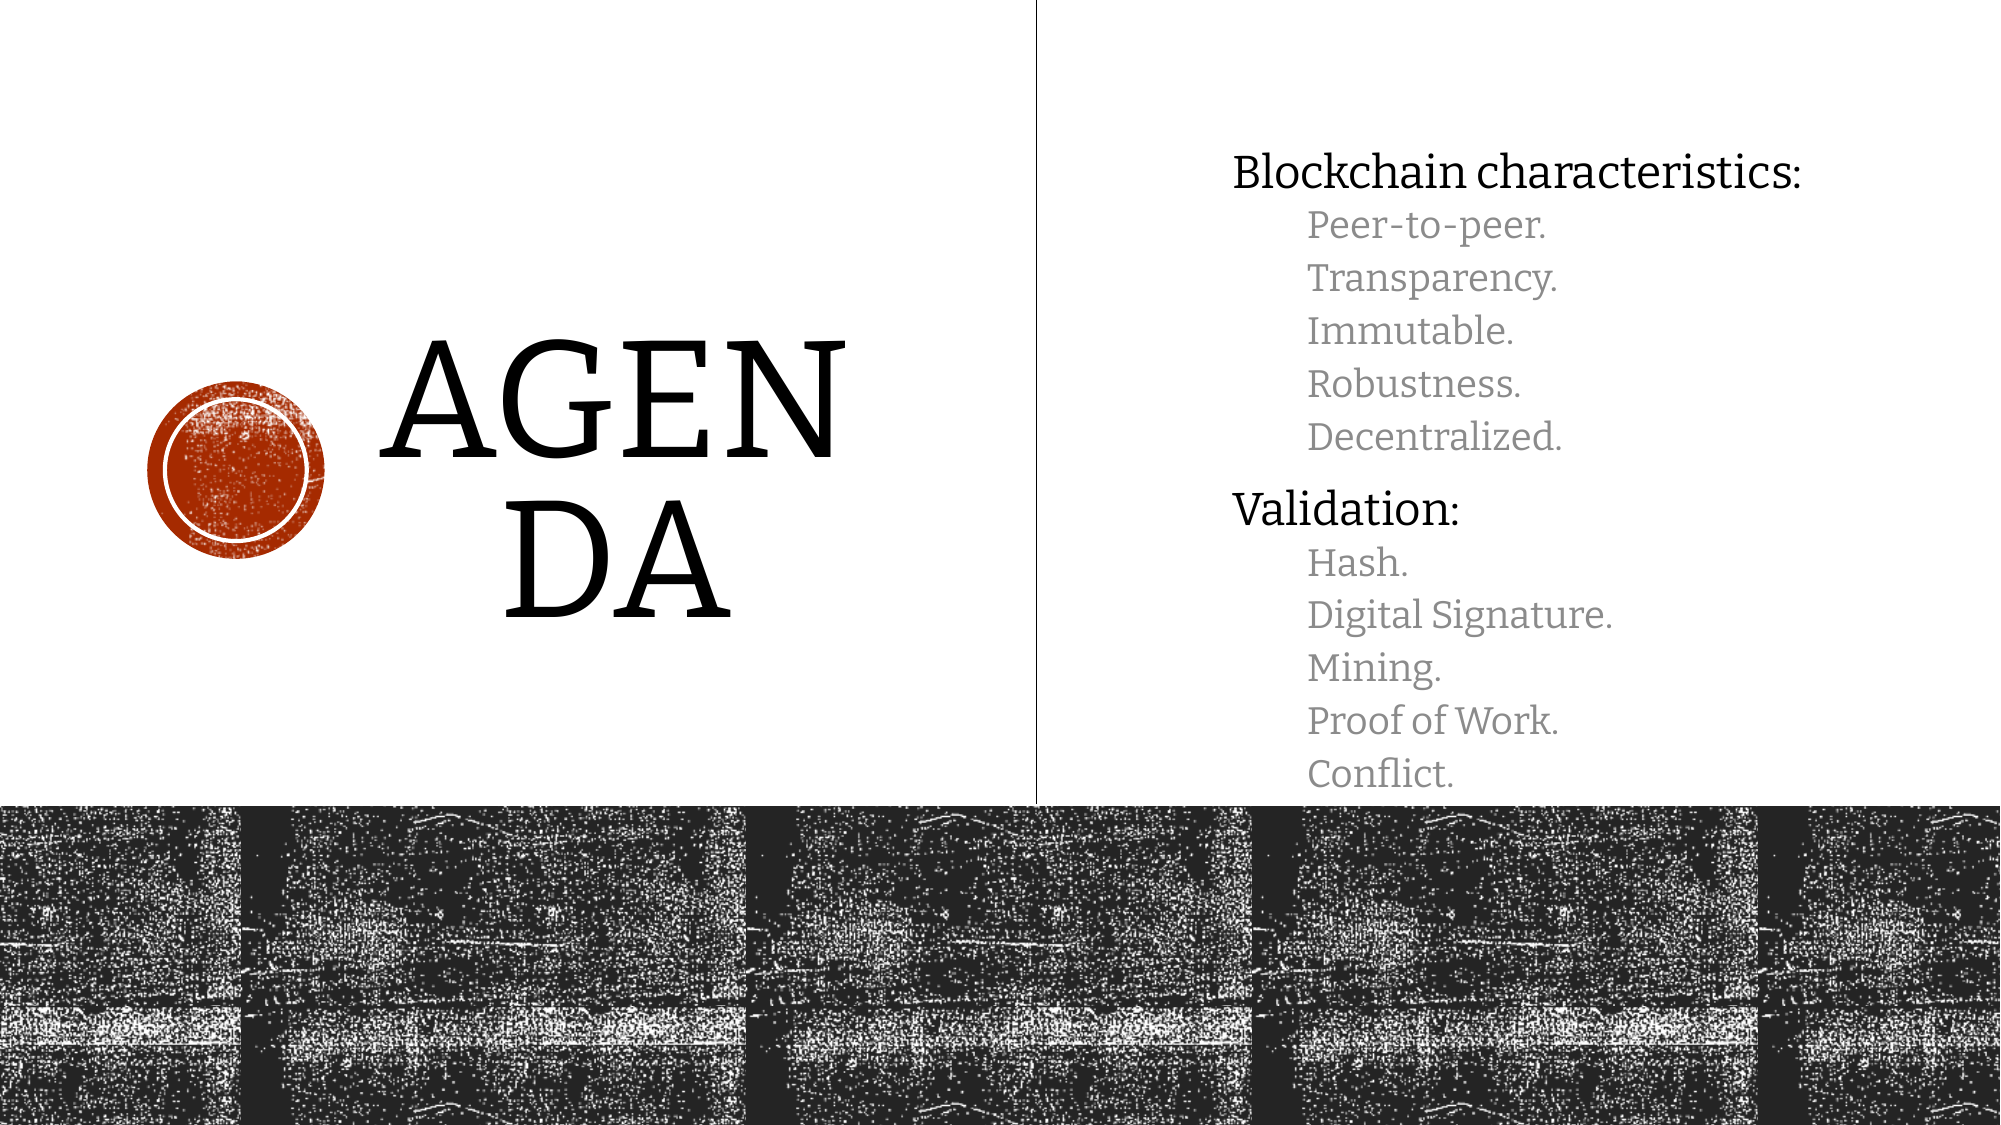

Blockchain characteristics:
Peer-to-peer.
Transparency.
Immutable.
Robustness.
Decentralized.
Validation:
Hash.
Digital Signature.
Mining.
Proof of Work.
Conflict.

# Agenda